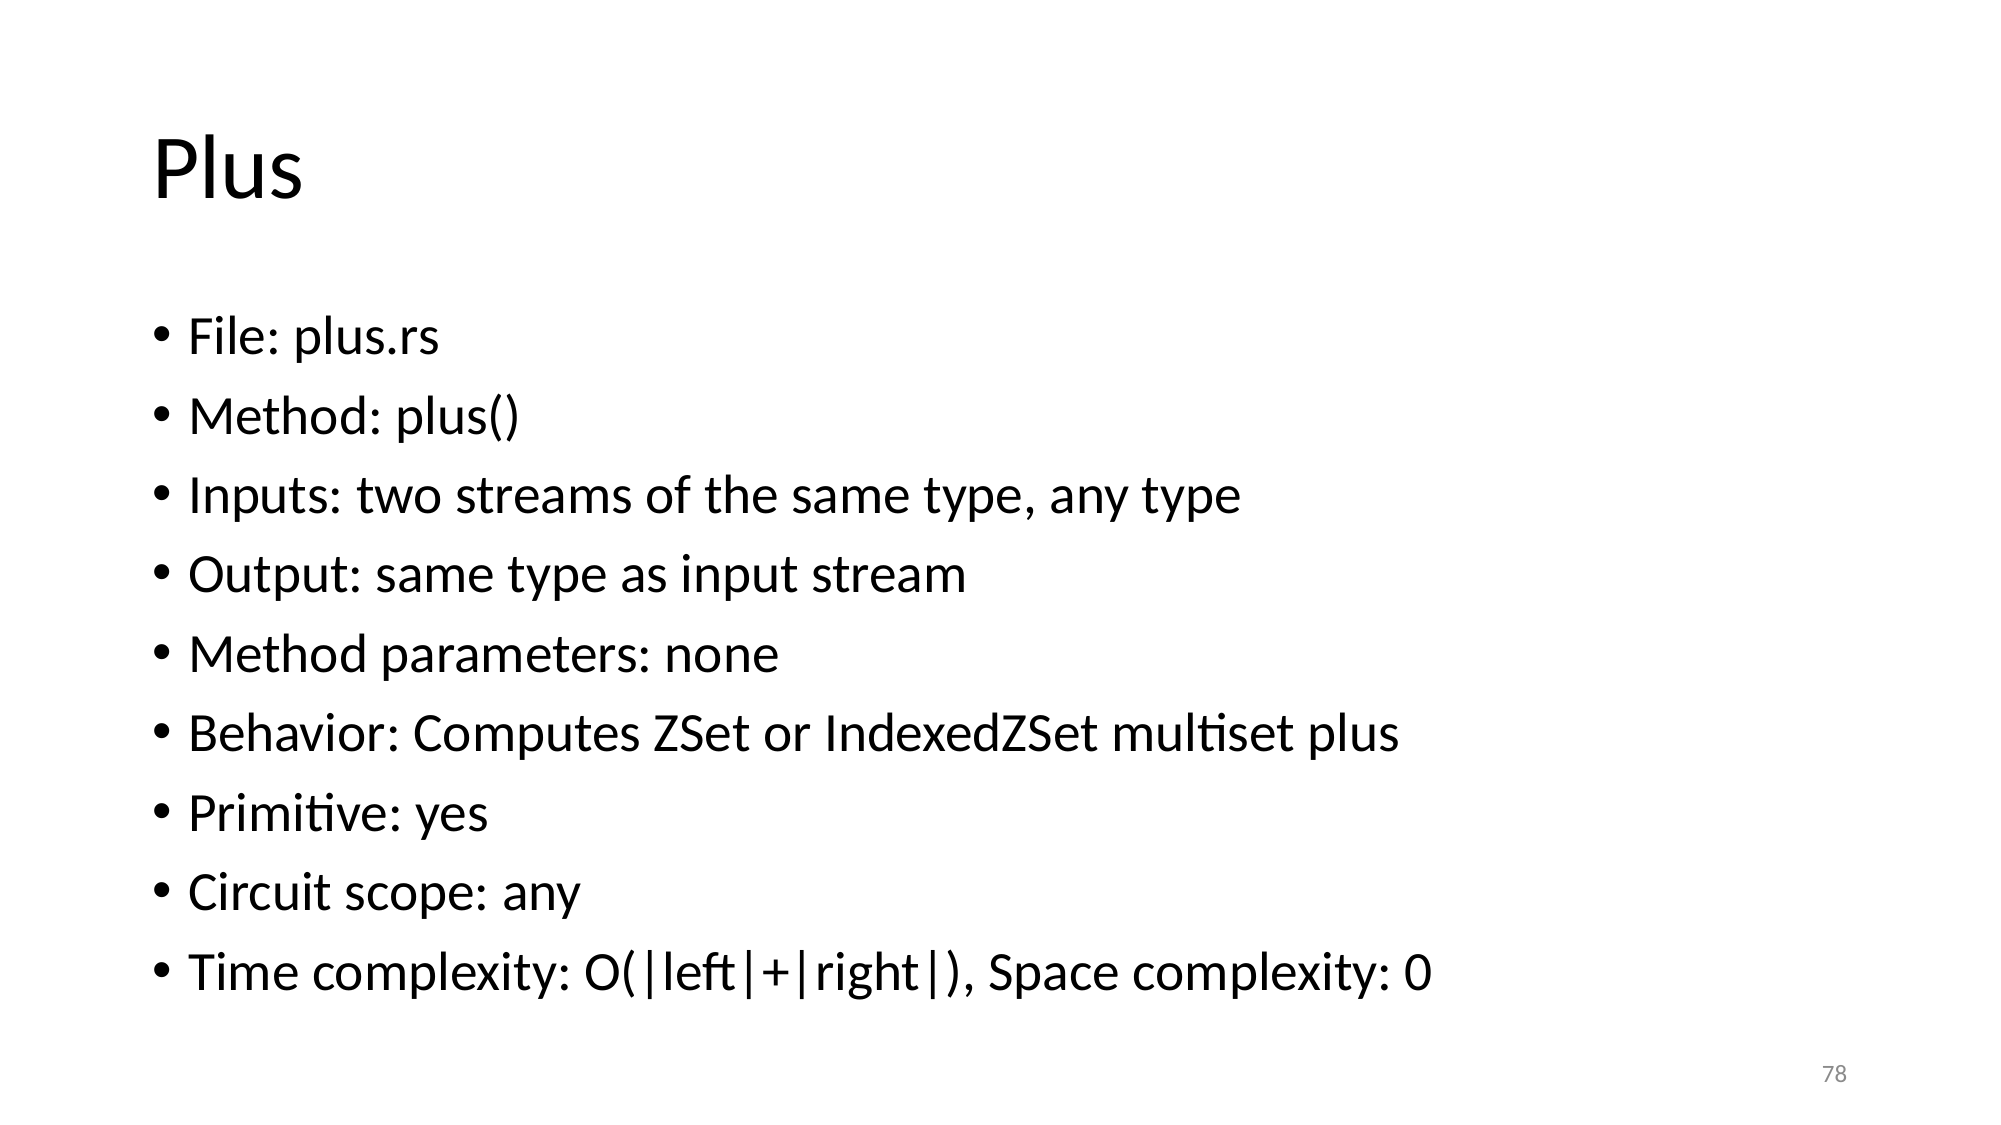

# Plus
File: plus.rs
Method: plus()
Inputs: two streams of the same type, any type
Output: same type as input stream
Method parameters: none
Behavior: Computes ZSet or IndexedZSet multiset plus
Primitive: yes
Circuit scope: any
Time complexity: O(|left|+|right|), Space complexity: 0
78